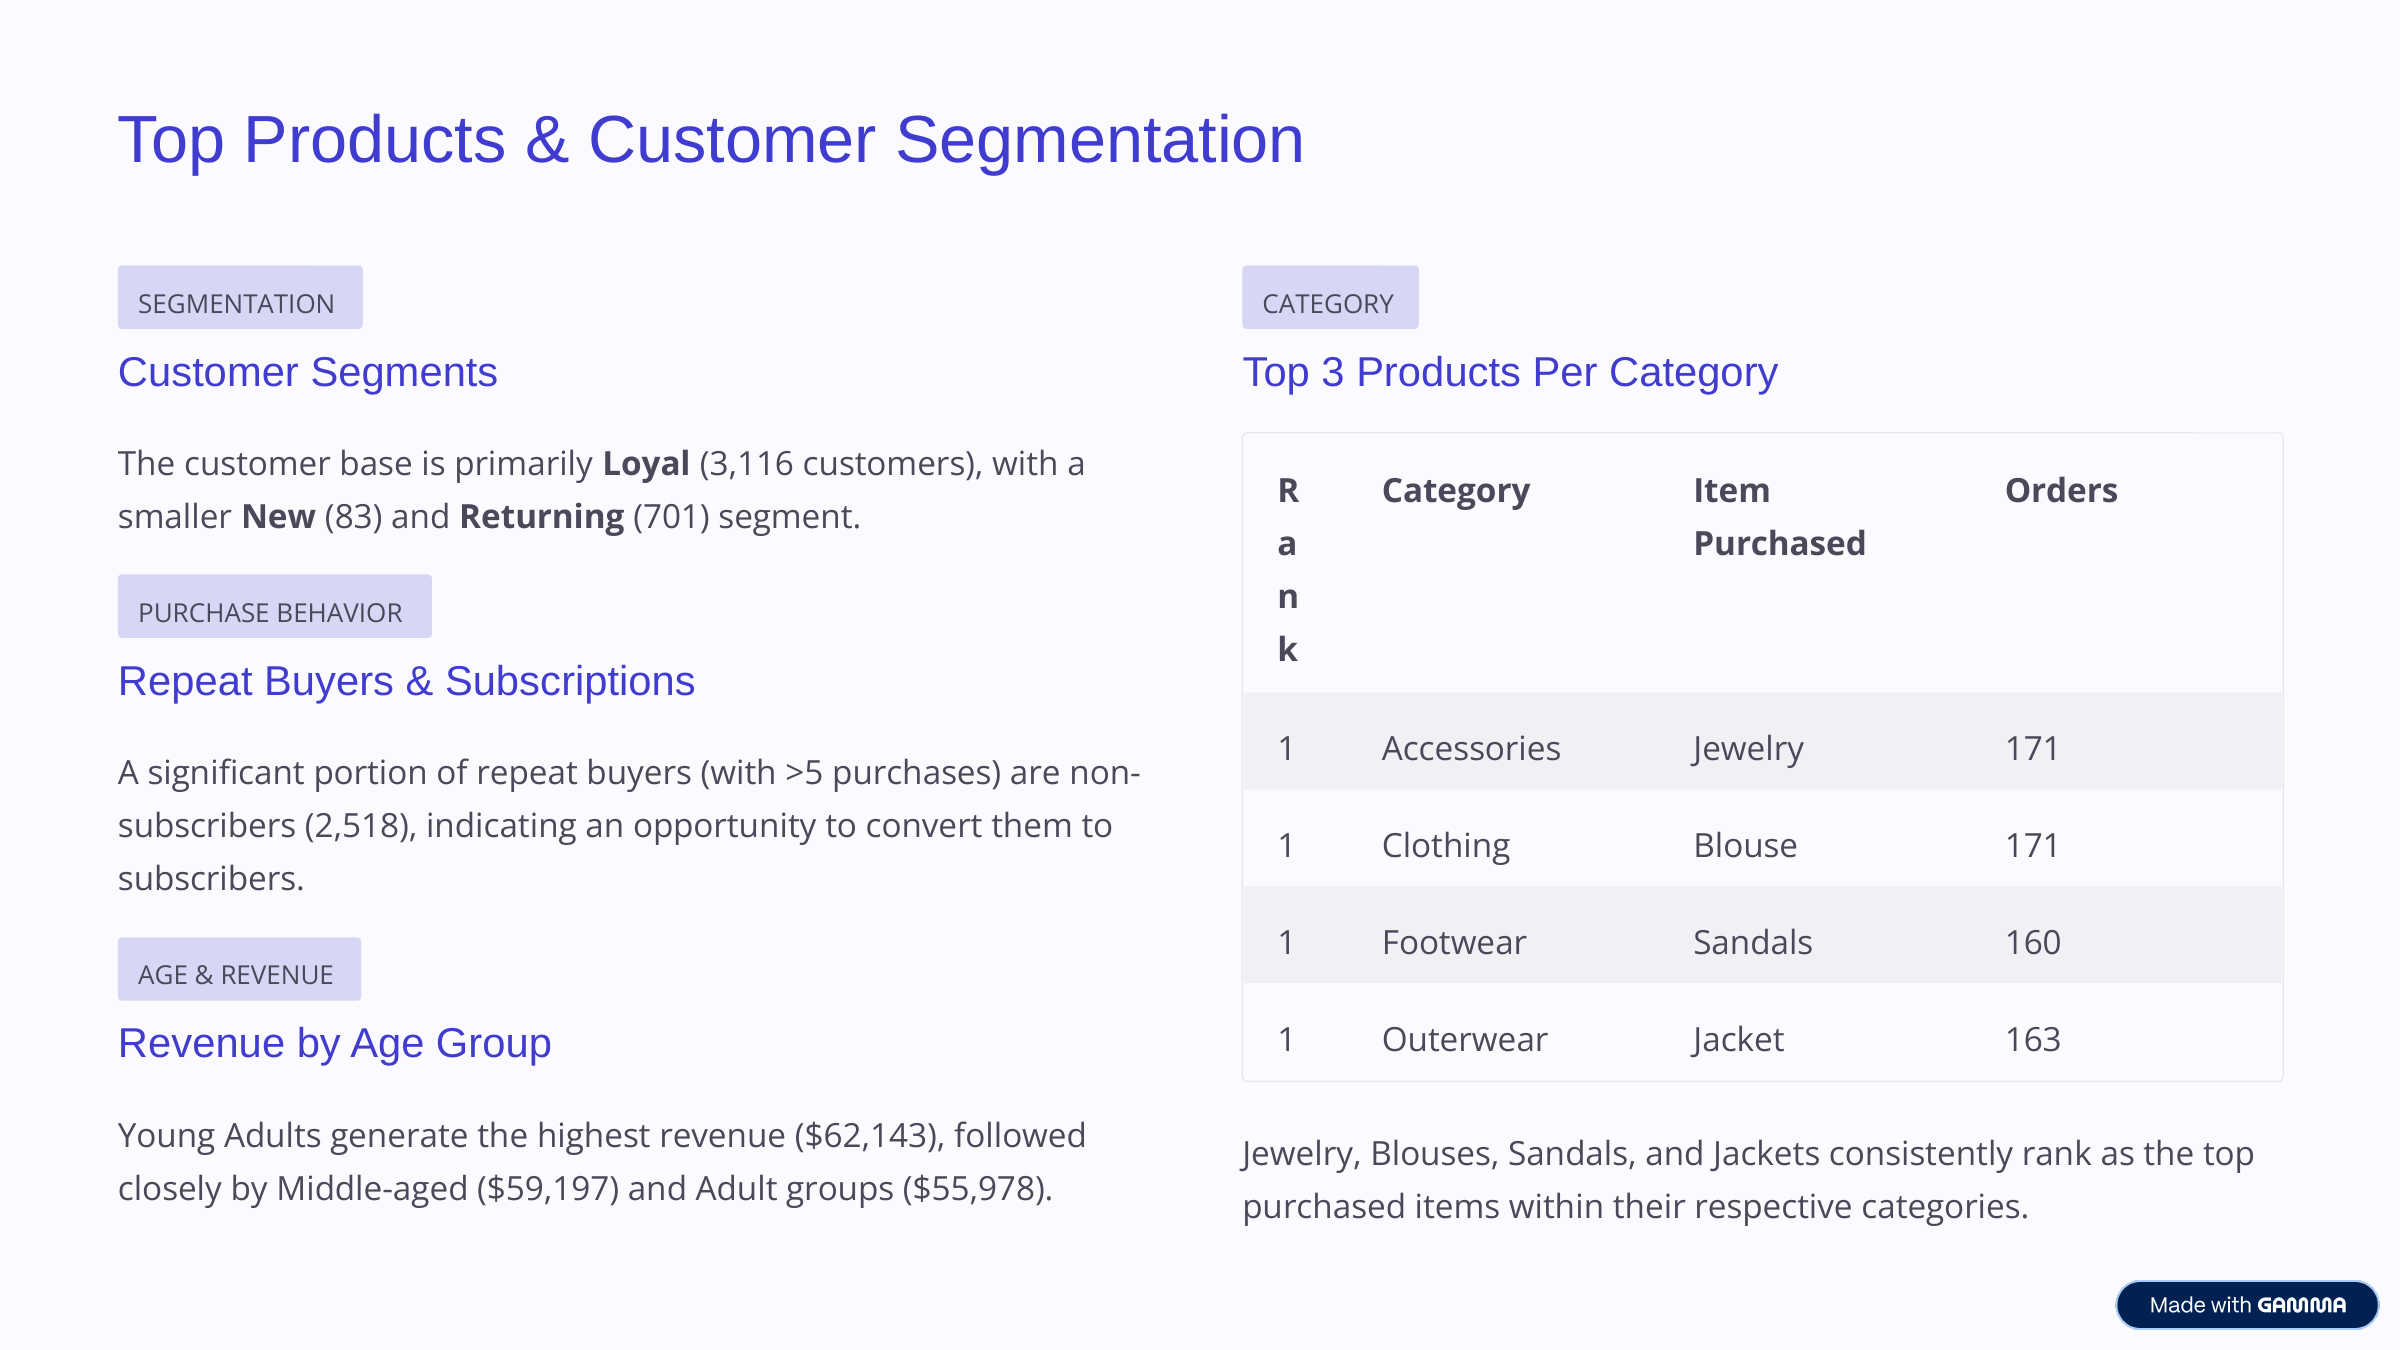

Top Products & Customer Segmentation

SEGMENTATION
CATEGORY
Customer Segments
Top 3 Products Per Category
The customer base is primarily Loyal (3,116 customers), with a smaller New (83) and Returning (701) segment.

Rank
Category
Item Purchased
Orders

PURCHASE BEHAVIOR
Repeat Buyers & Subscriptions

1
Accessories
Jewelry
171
A significant portion of repeat buyers (with >5 purchases) are non-subscribers (2,518), indicating an opportunity to convert them to subscribers.

1
Clothing
Blouse
171

1
Footwear
Sandals
160

AGE & REVENUE

1
Outerwear
Jacket
163
Revenue by Age Group
Young Adults generate the highest revenue ($62,143), followed closely by Middle-aged ($59,197) and Adult groups ($55,978).
Jewelry, Blouses, Sandals, and Jackets consistently rank as the top purchased items within their respective categories.